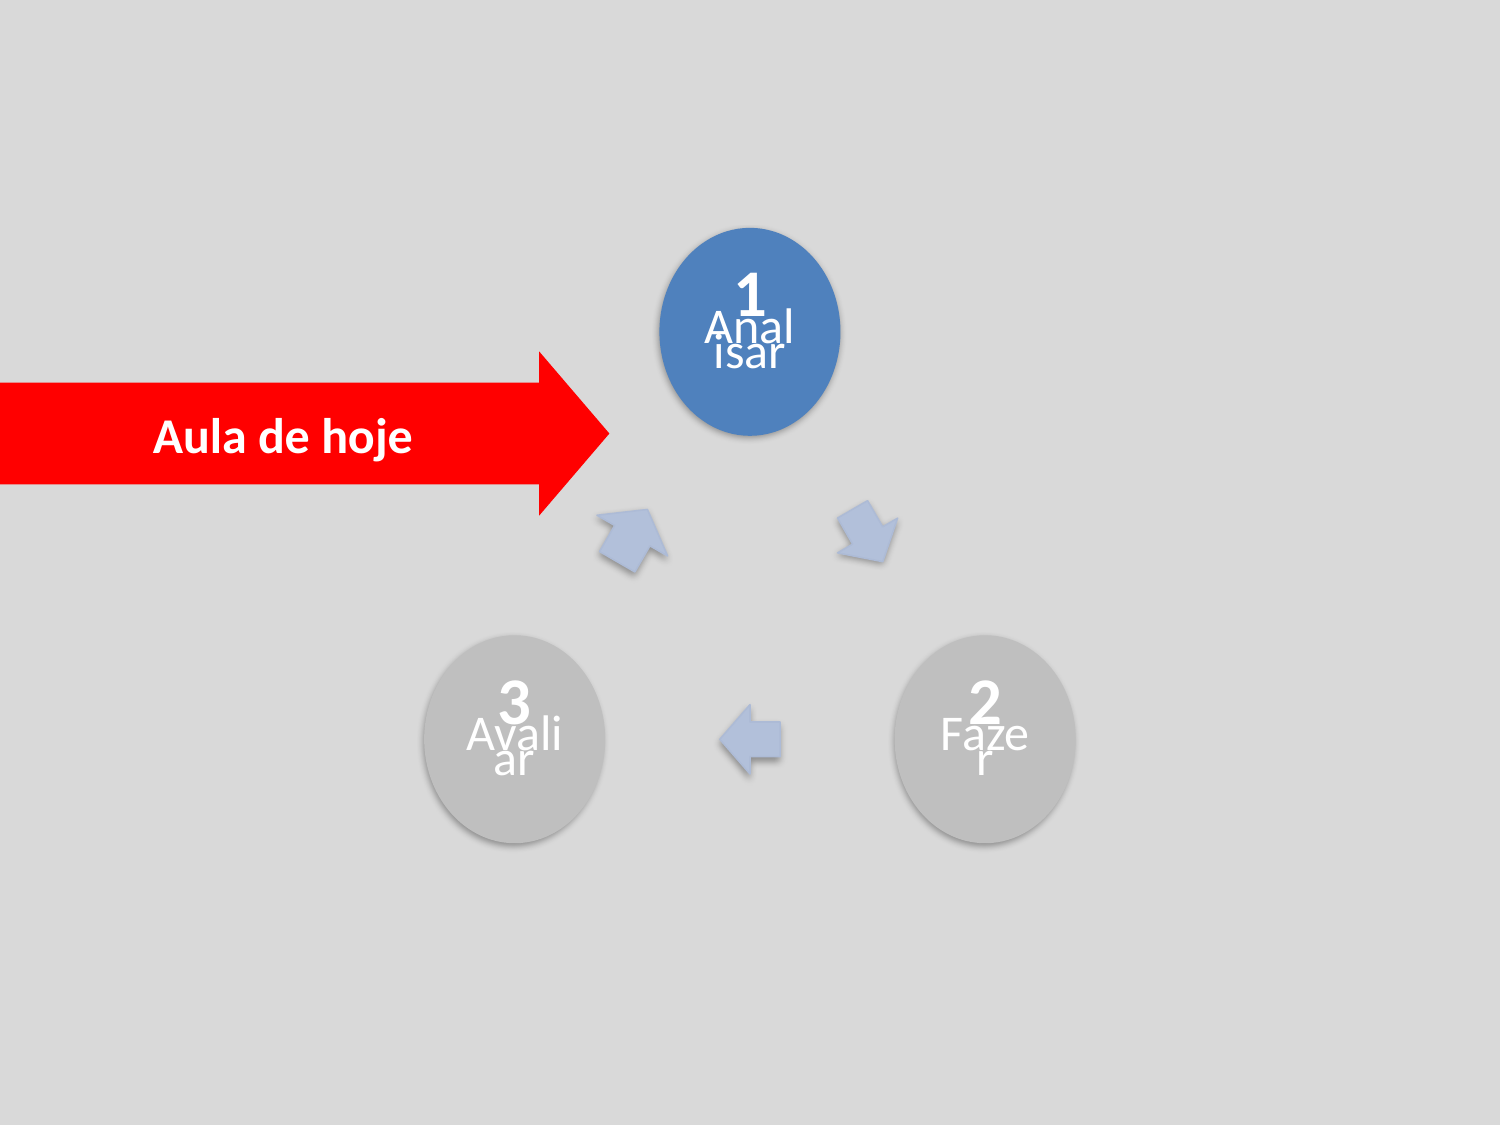

1
Analisar
2
Fazer
3
Avaliar
Aula de hoje